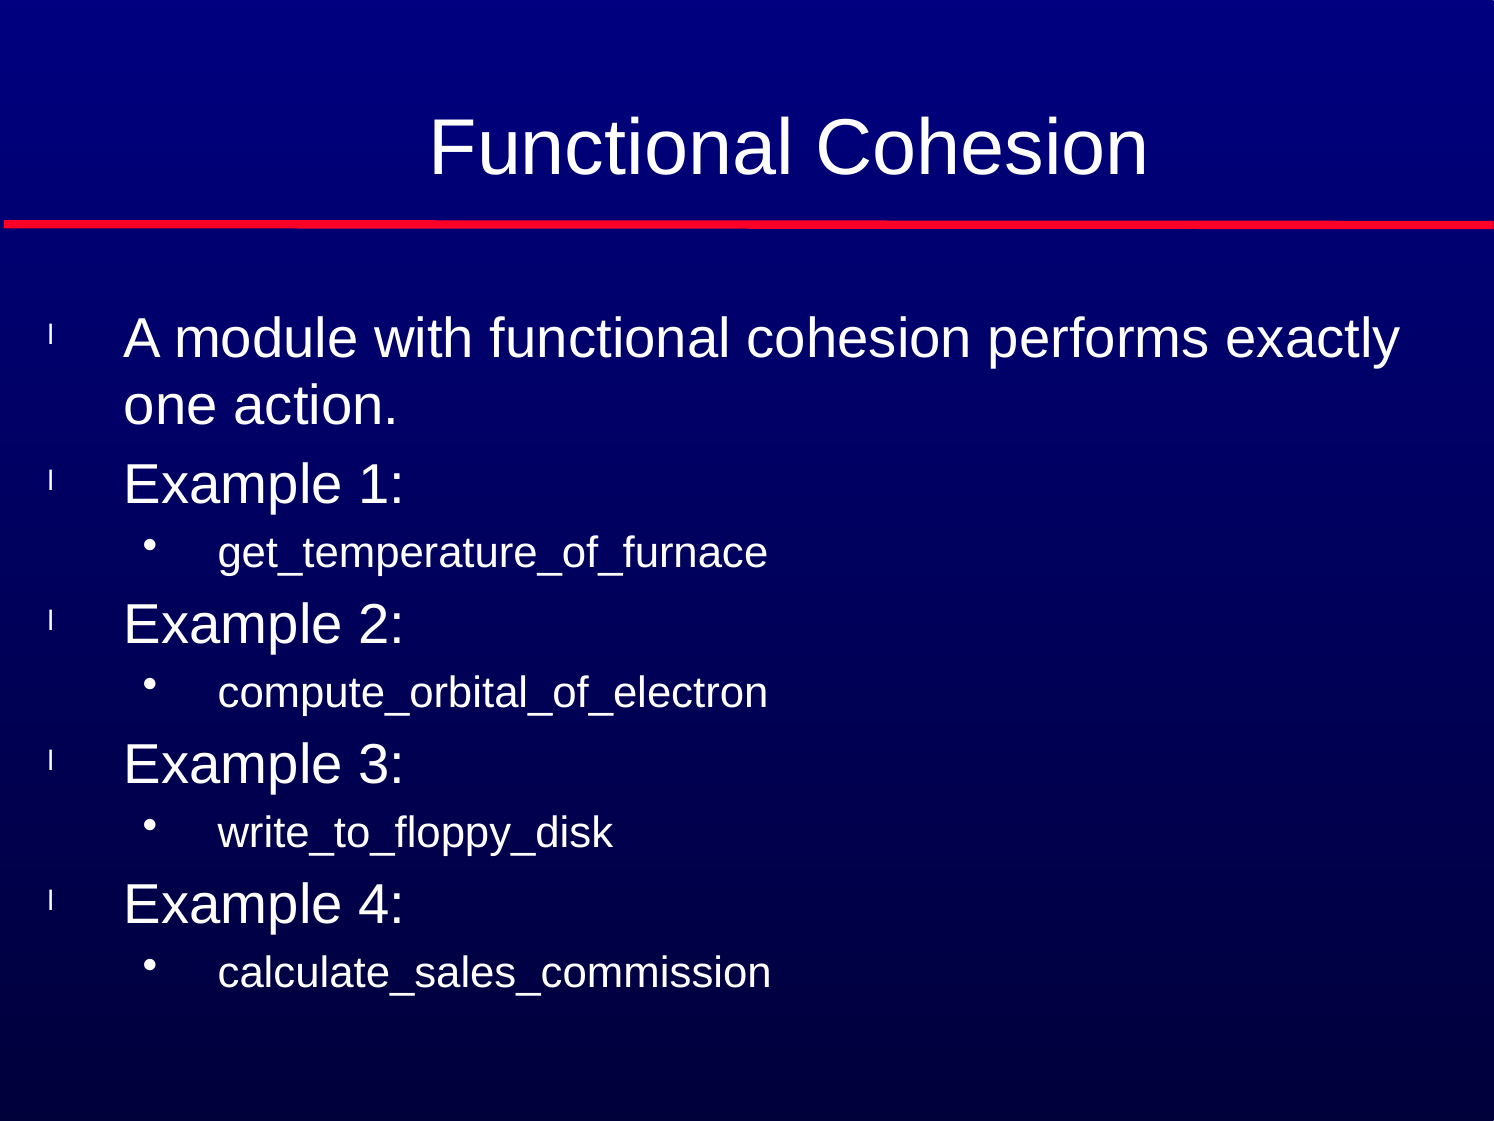

# Functional Cohesion
A module with functional cohesion performs exactly one action.
Example 1:
get_temperature_of_furnace
Example 2:
compute_orbital_of_electron
Example 3:
write_to_floppy_disk
Example 4:
calculate_sales_commission